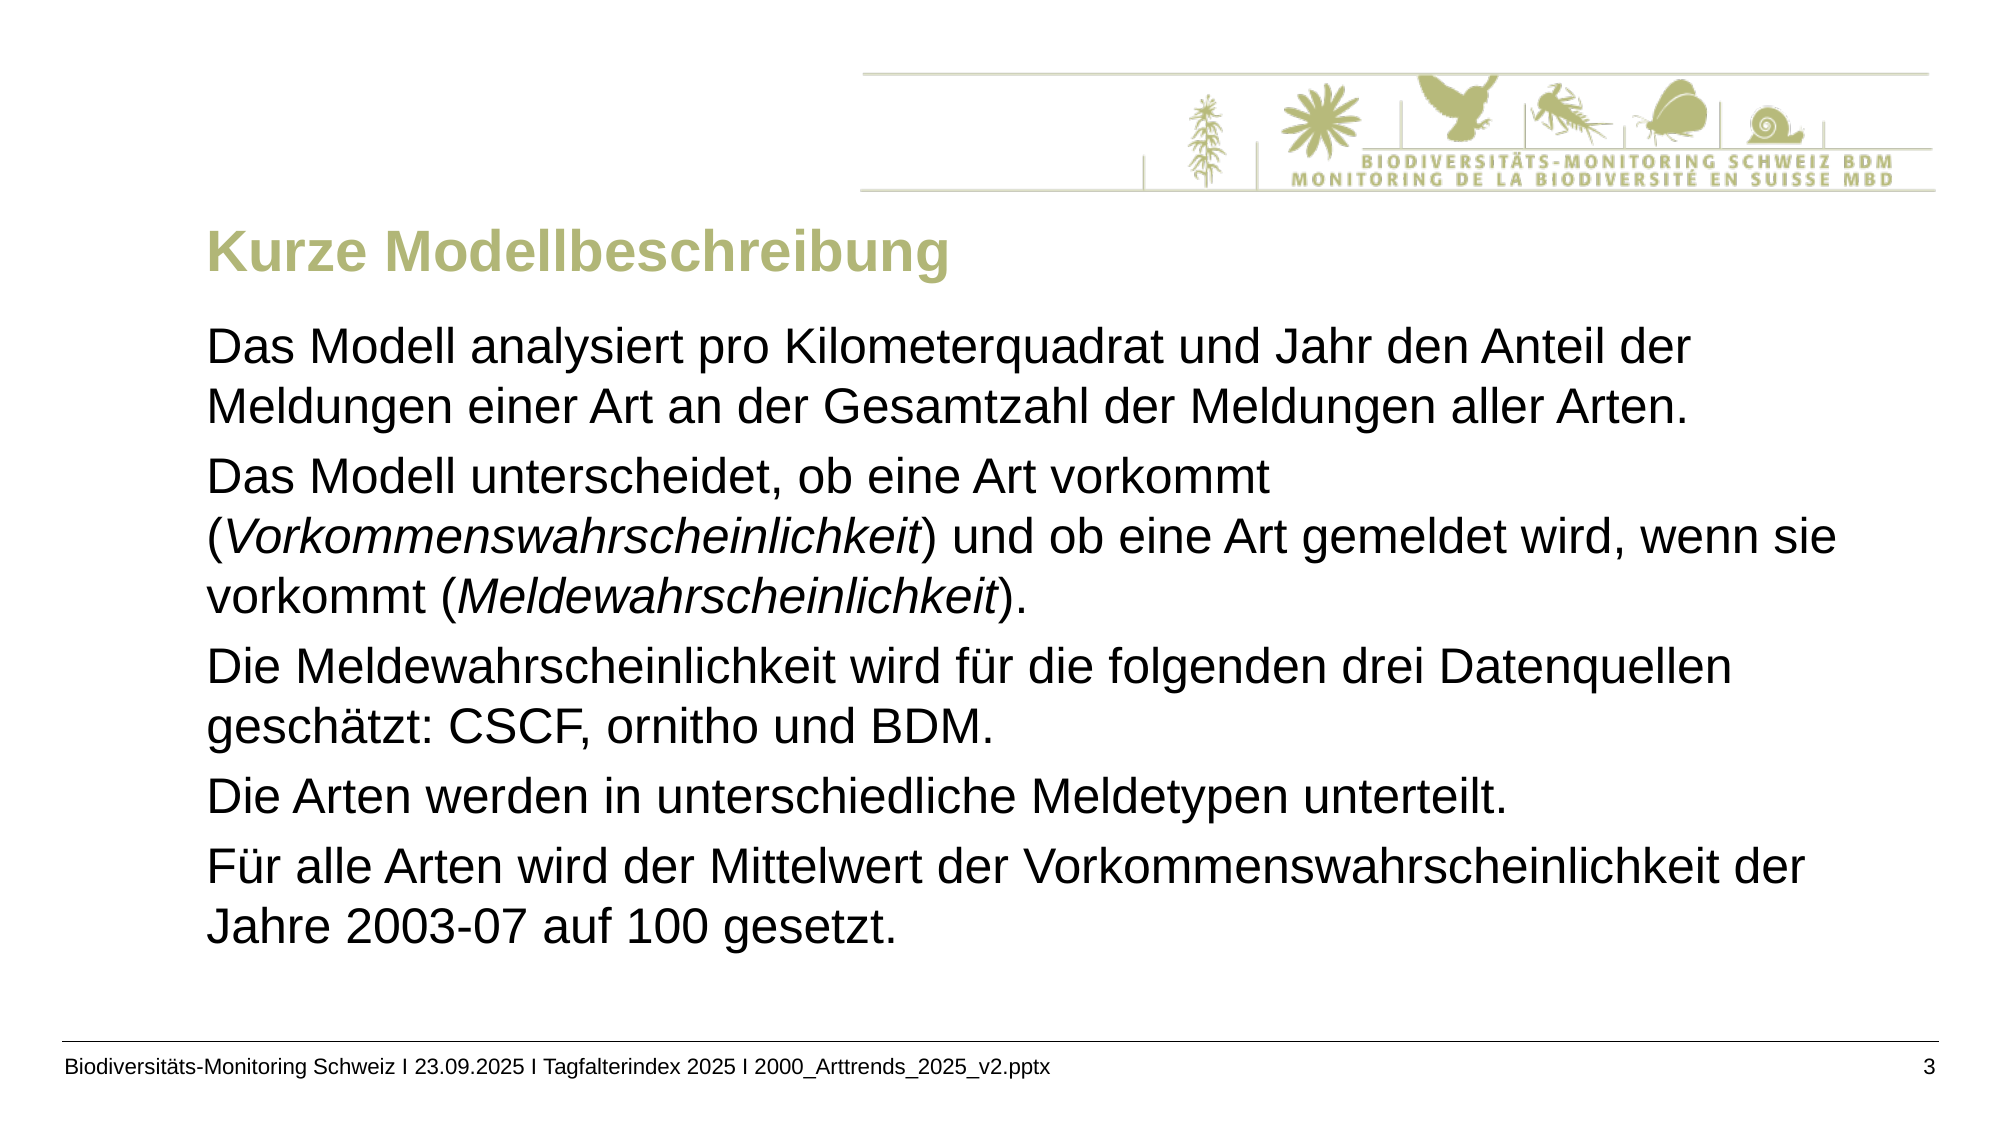

# Kurze Modellbeschreibung
Das Modell analysiert pro Kilometerquadrat und Jahr den Anteil der Meldungen einer Art an der Gesamtzahl der Meldungen aller Arten.
Das Modell unterscheidet, ob eine Art vorkommt (Vorkommenswahrscheinlichkeit) und ob eine Art gemeldet wird, wenn sie vorkommt (Meldewahrscheinlichkeit).
Die Meldewahrscheinlichkeit wird für die folgenden drei Datenquellen geschätzt: CSCF, ornitho und BDM.
Die Arten werden in unterschiedliche Meldetypen unterteilt.
Für alle Arten wird der Mittelwert der Vorkommenswahrscheinlichkeit der Jahre 2003-07 auf 100 gesetzt.
Biodiversitäts-Monitoring Schweiz I 23.09.2025 I Tagfalterindex 2025 I 2000_Arttrends_2025_v2.pptx